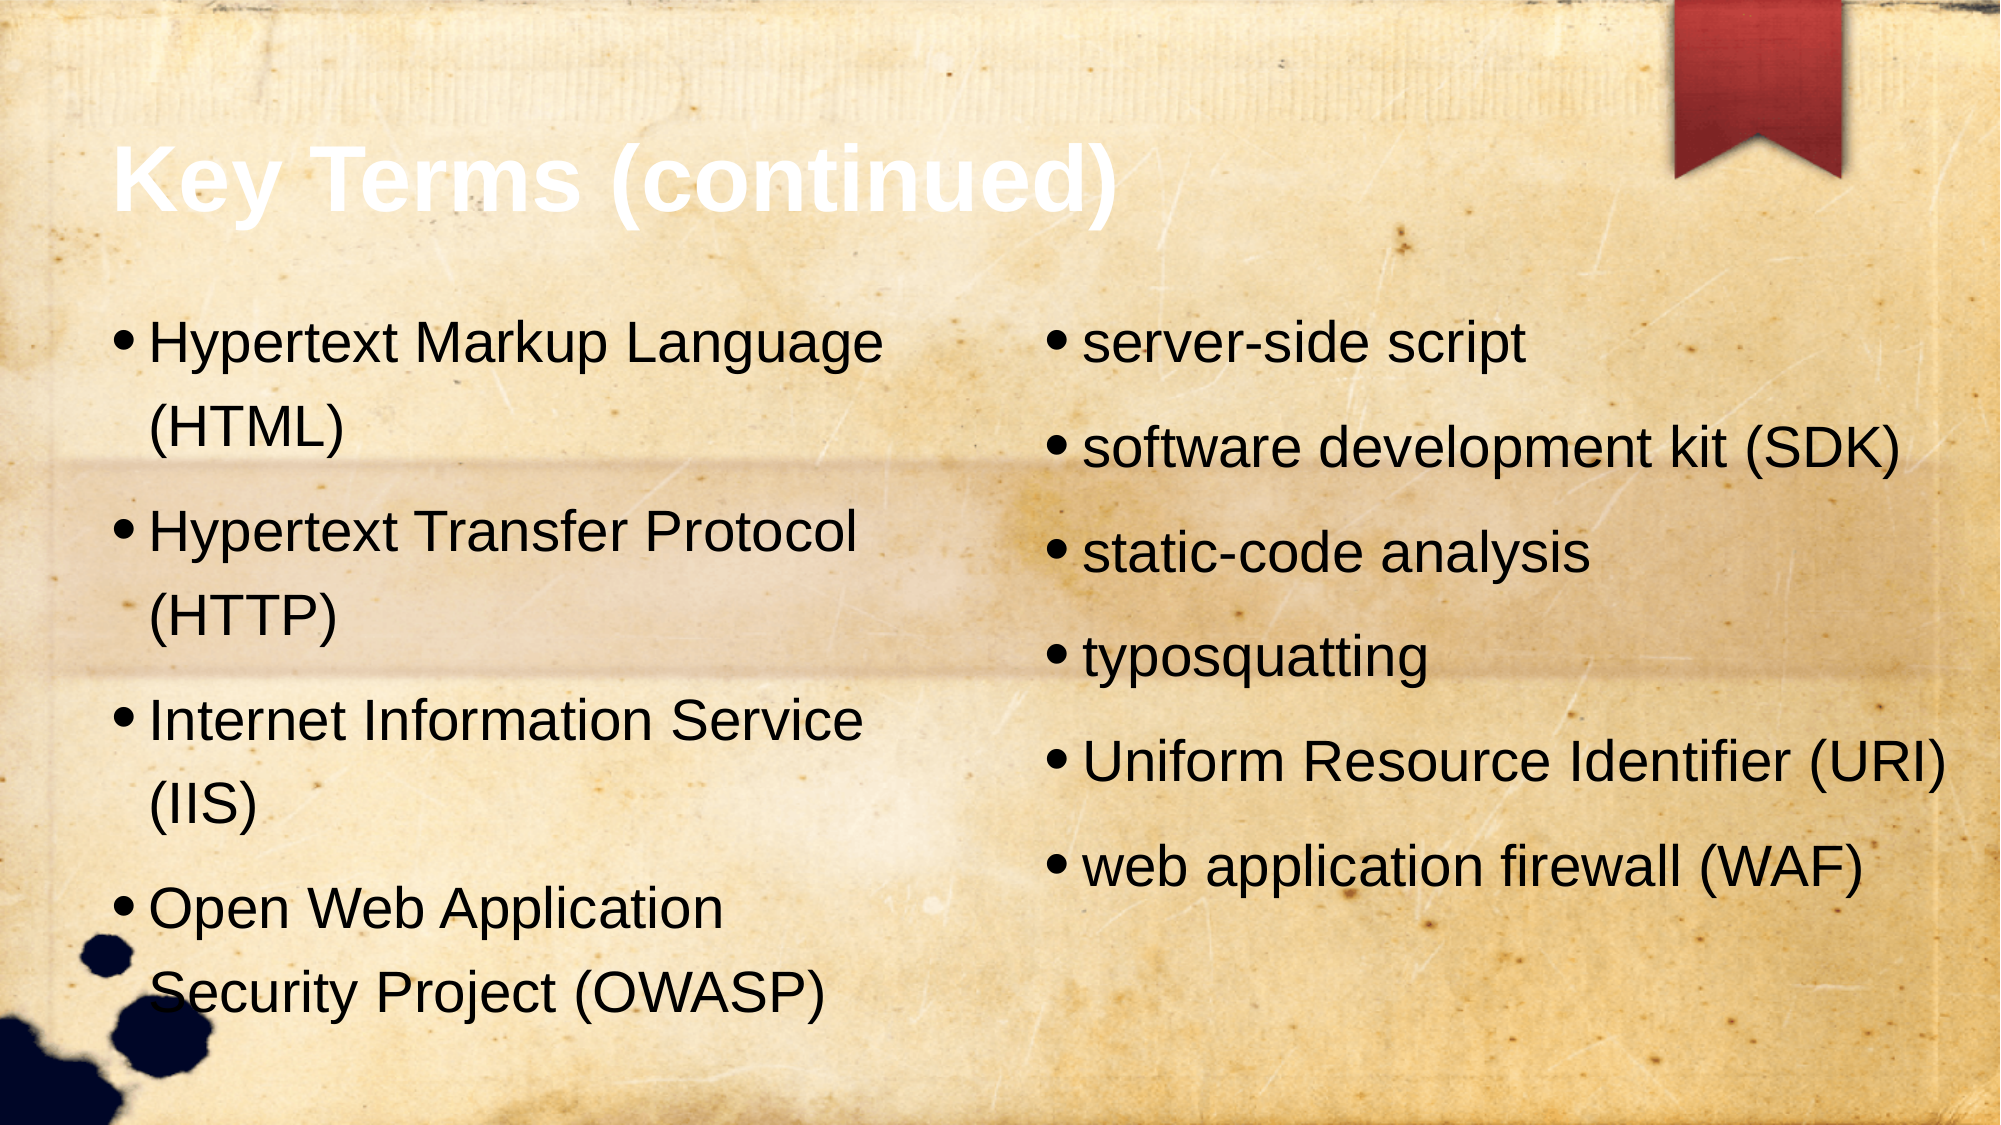

Key Terms (continued)
Hypertext Markup Language (HTML)
Hypertext Transfer Protocol (HTTP)
Internet Information Service (IIS)
Open Web Application Security Project (OWASP)

server-side script
software development kit (SDK)
static-code analysis
typosquatting
Uniform Resource Identifier (URI)
web application firewall (WAF)